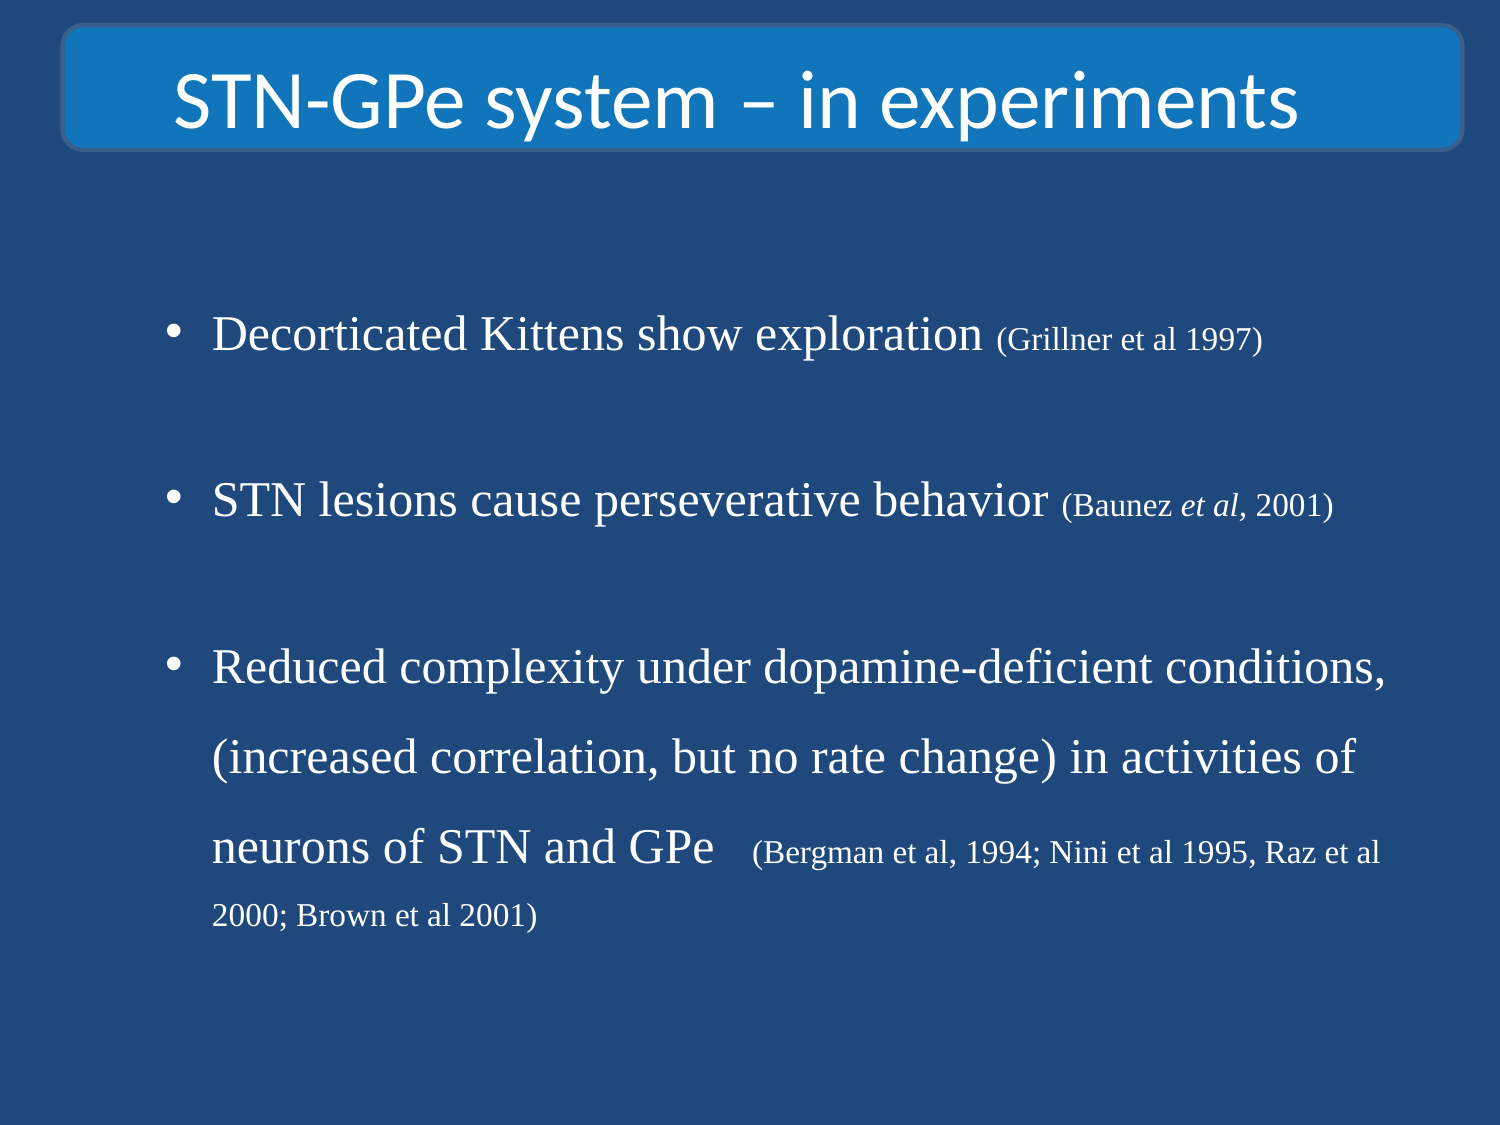

STN-GPe system – in experiments
Decorticated Kittens show exploration (Grillner et al 1997)

STN lesions cause perseverative behavior (Baunez et al, 2001)

Reduced complexity under dopamine-deficient conditions, (increased correlation, but no rate change) in activities of neurons of STN and GPe   (Bergman et al, 1994; Nini et al 1995, Raz et al 2000; Brown et al 2001)